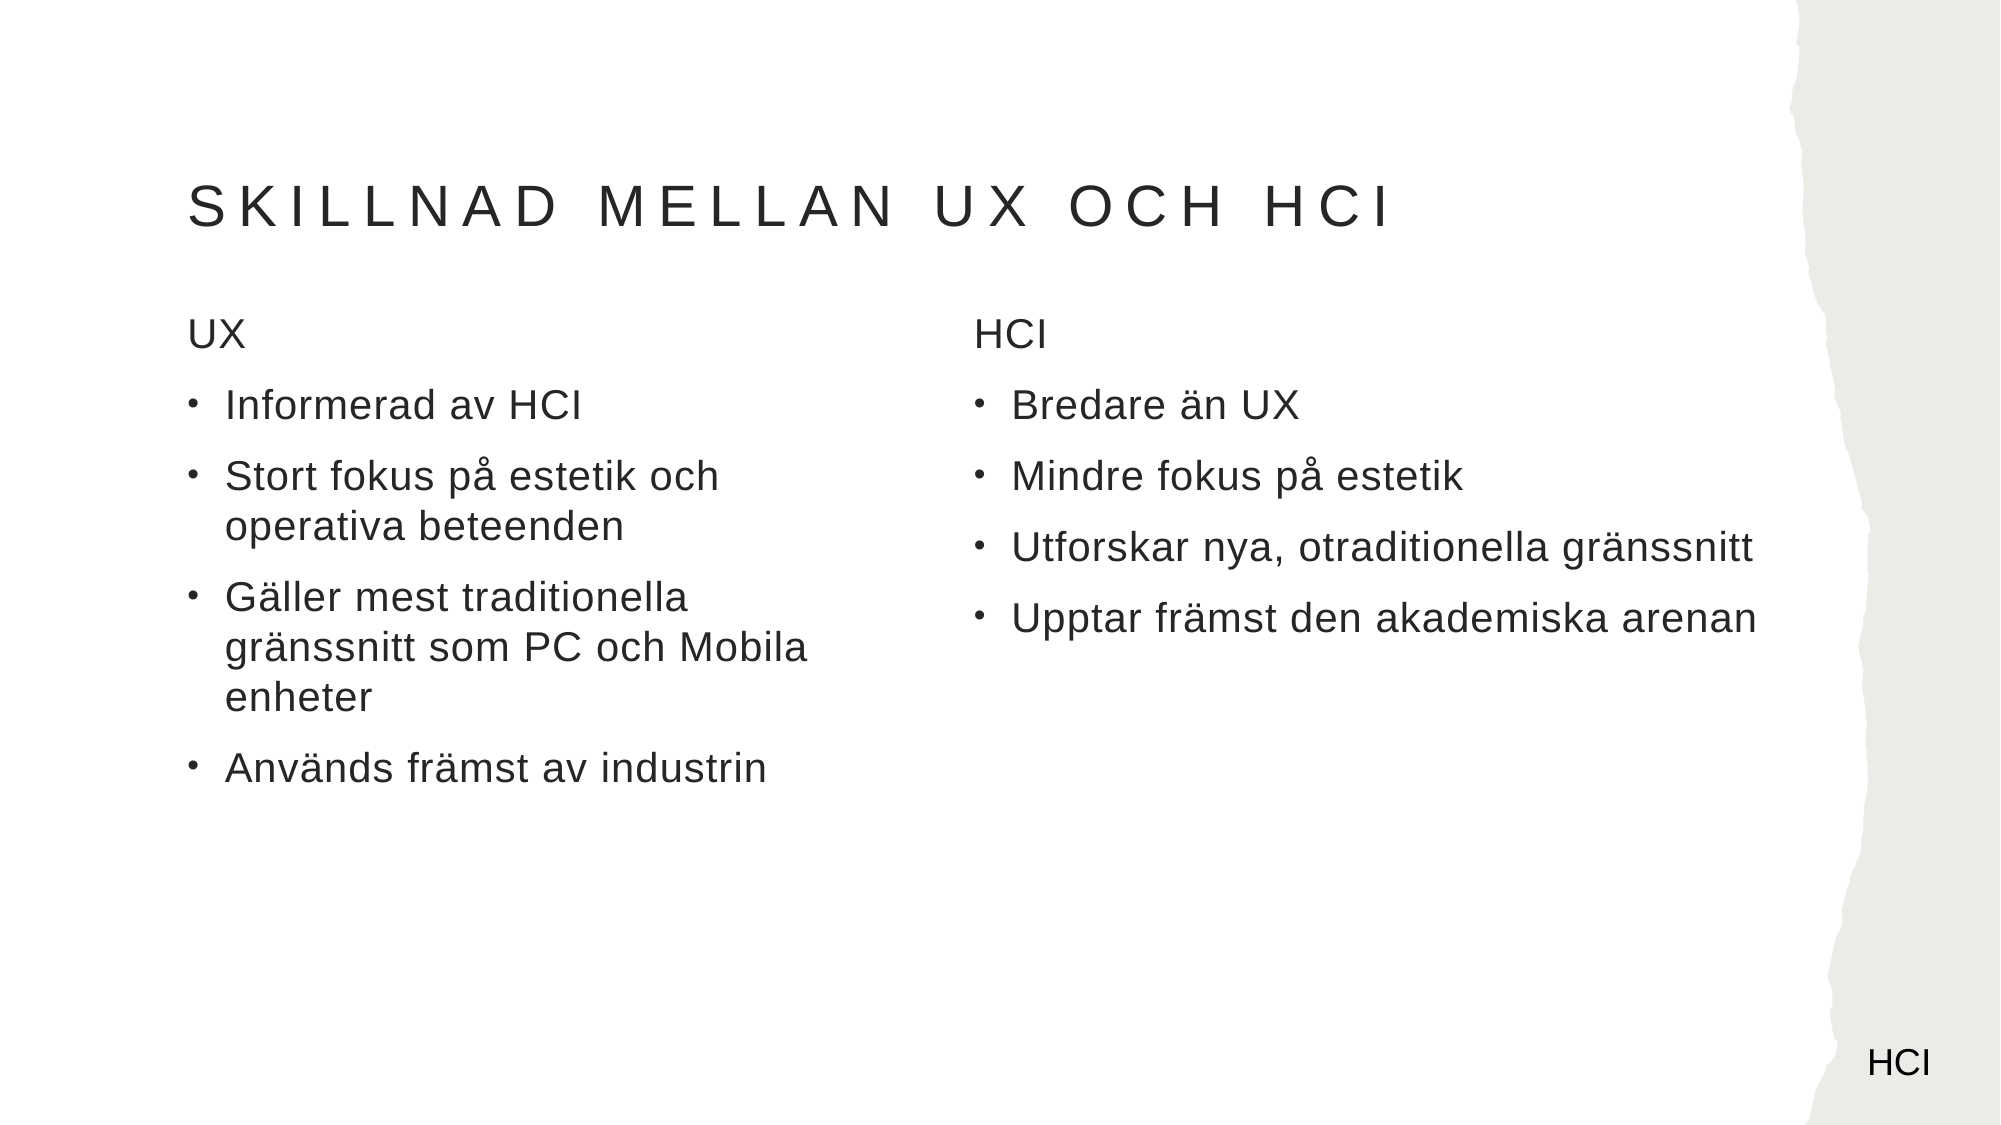

# Skillnad mellan Ux och HCI
UX
Informerad av HCI
Stort fokus på estetik och operativa beteenden
Gäller mest traditionella gränssnitt som PC och Mobila enheter
Används främst av industrin
HCI
Bredare än UX
Mindre fokus på estetik
Utforskar nya, otraditionella gränssnitt
Upptar främst den akademiska arenan
HCI